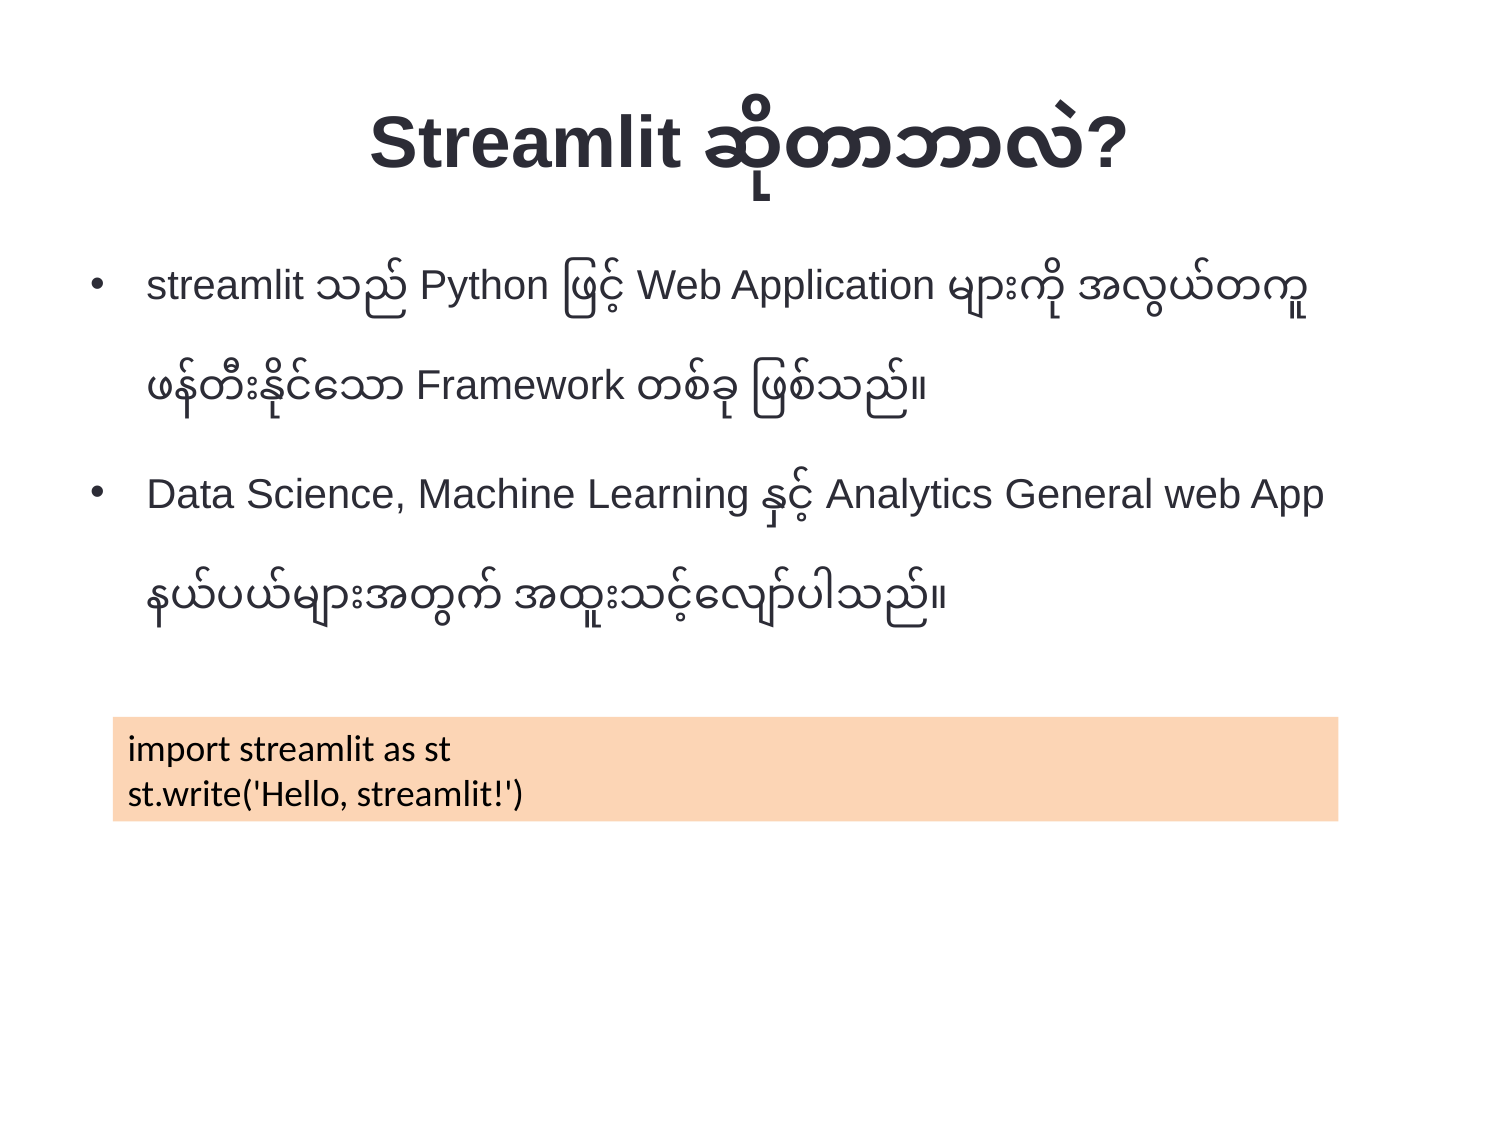

# Streamlit ဆိုတာဘာလဲ?
streamlit သည် Python ဖြင့် Web Application များကို အလွယ်တကူ ဖန်တီးနိုင်သော Framework တစ်ခု ဖြစ်သည်။
Data Science, Machine Learning နှင့် Analytics General web App နယ်ပယ်များအတွက် အထူးသင့်လျော်ပါသည်။

import streamlit as st
st.write('Hello, streamlit!')